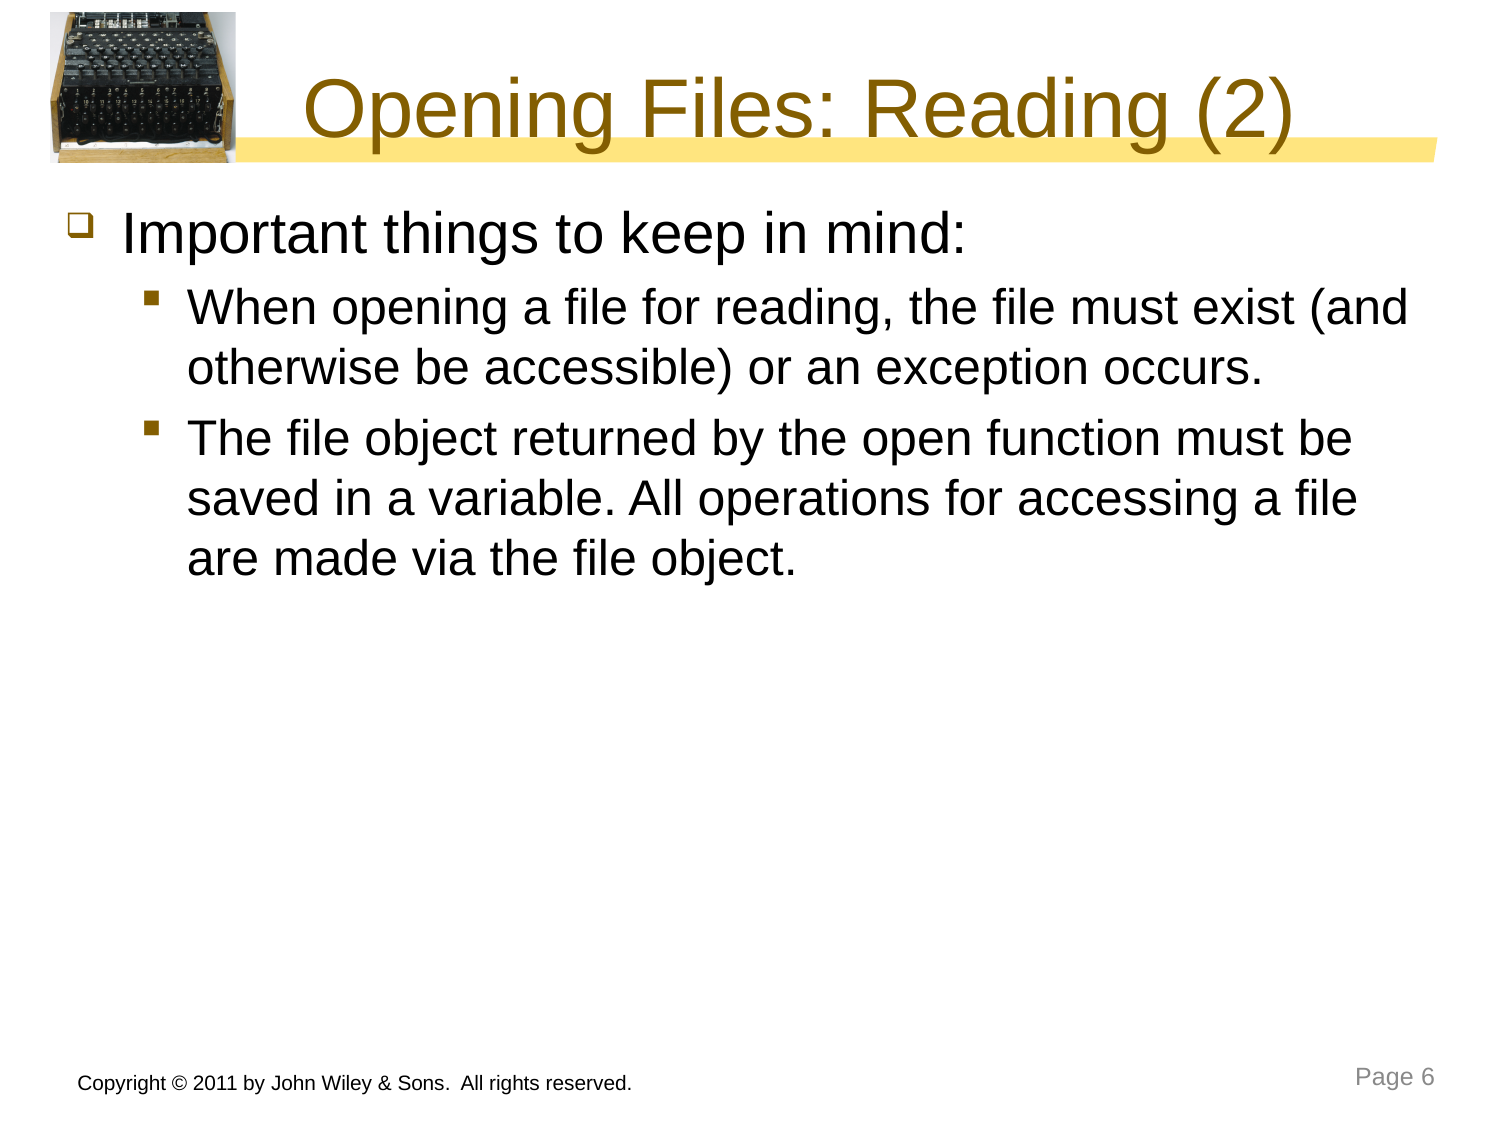

# Opening Files: Reading (2)
Important things to keep in mind:
When opening a file for reading, the file must exist (and otherwise be accessible) or an exception occurs.
The file object returned by the open function must be saved in a variable. All operations for accessing a file are made via the file object.

Copyright © 2011 by John Wiley & Sons.  All rights reserved.
Page 6